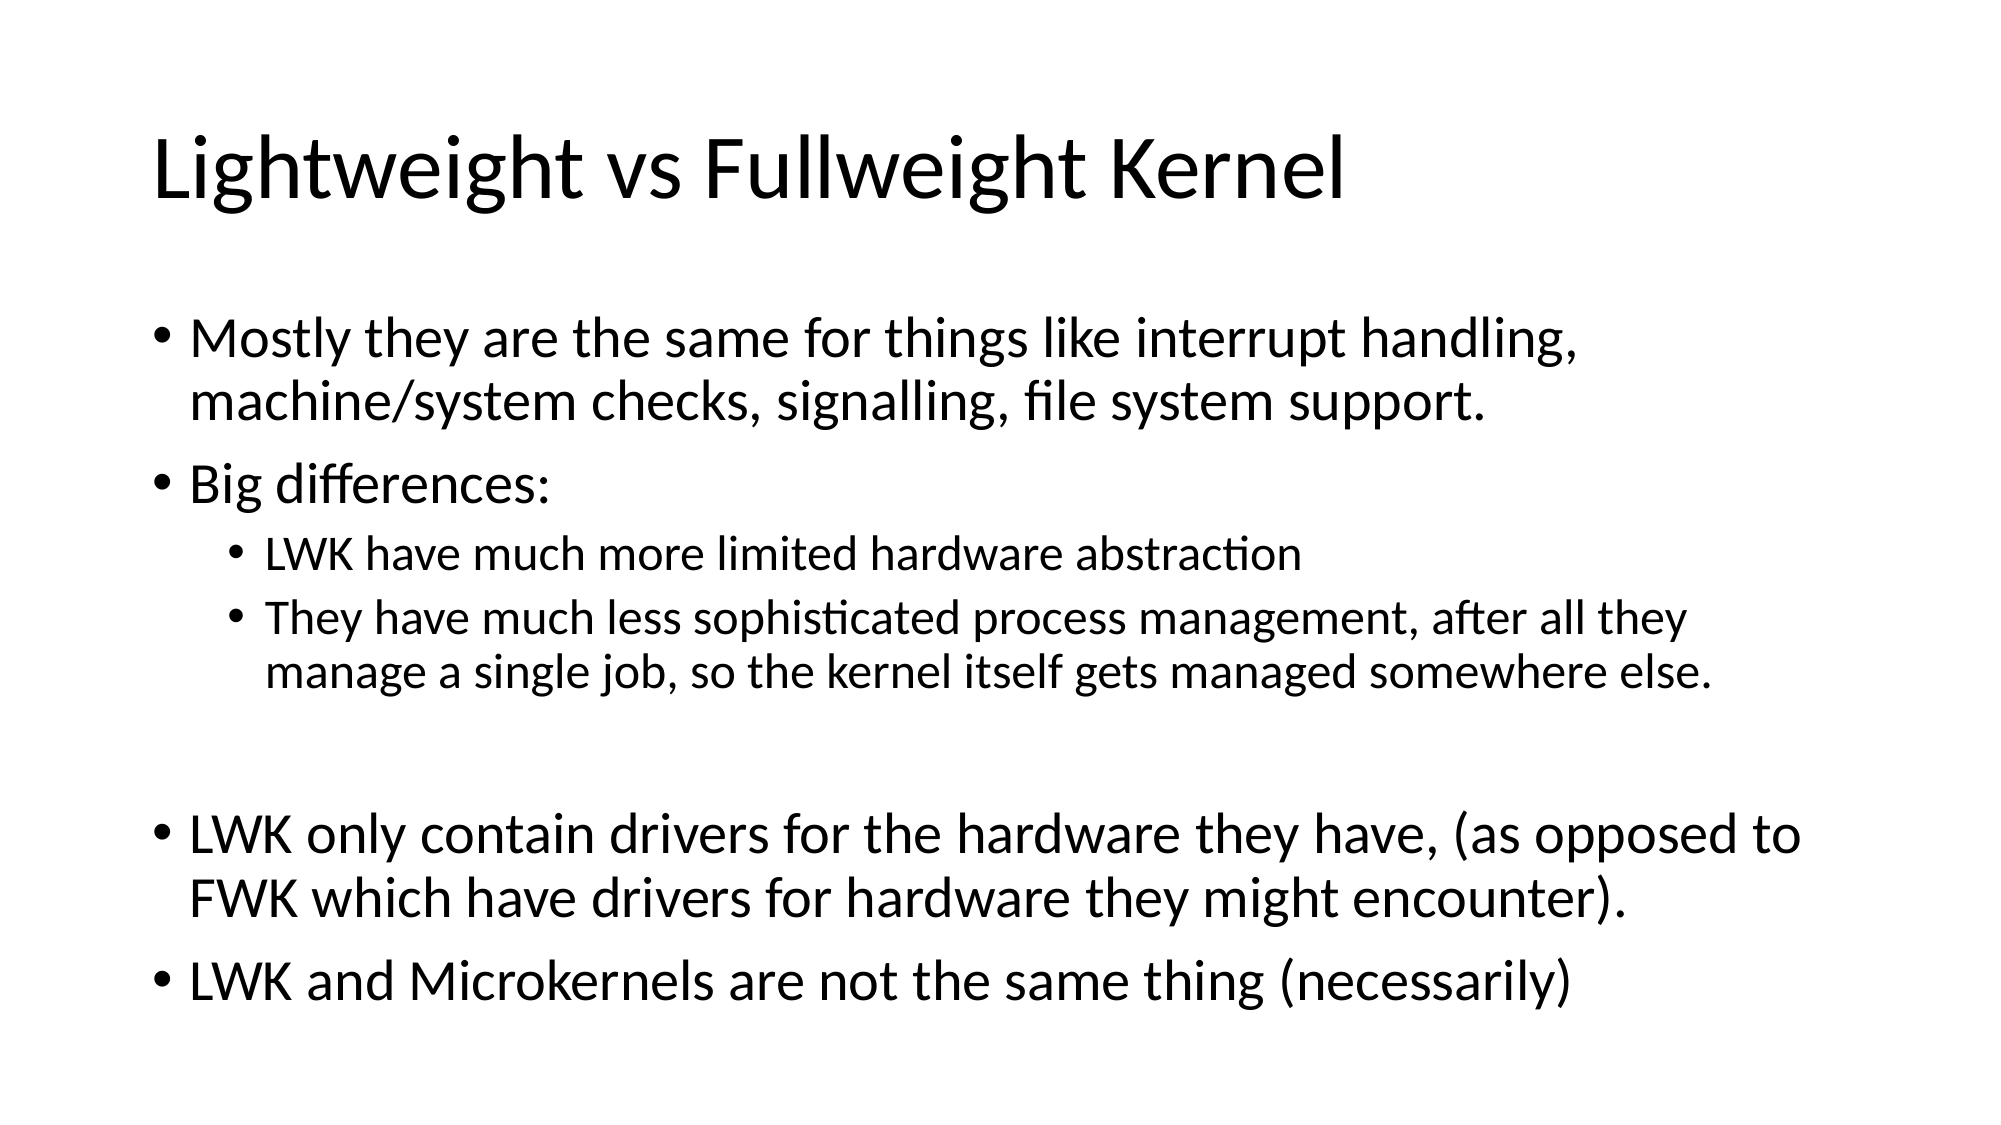

# Lightweight vs Fullweight Kernel
Mostly they are the same for things like interrupt handling, machine/system checks, signalling, file system support.
Big differences:
LWK have much more limited hardware abstraction
They have much less sophisticated process management, after all they manage a single job, so the kernel itself gets managed somewhere else.

LWK only contain drivers for the hardware they have, (as opposed to FWK which have drivers for hardware they might encounter).
LWK and Microkernels are not the same thing (necessarily)